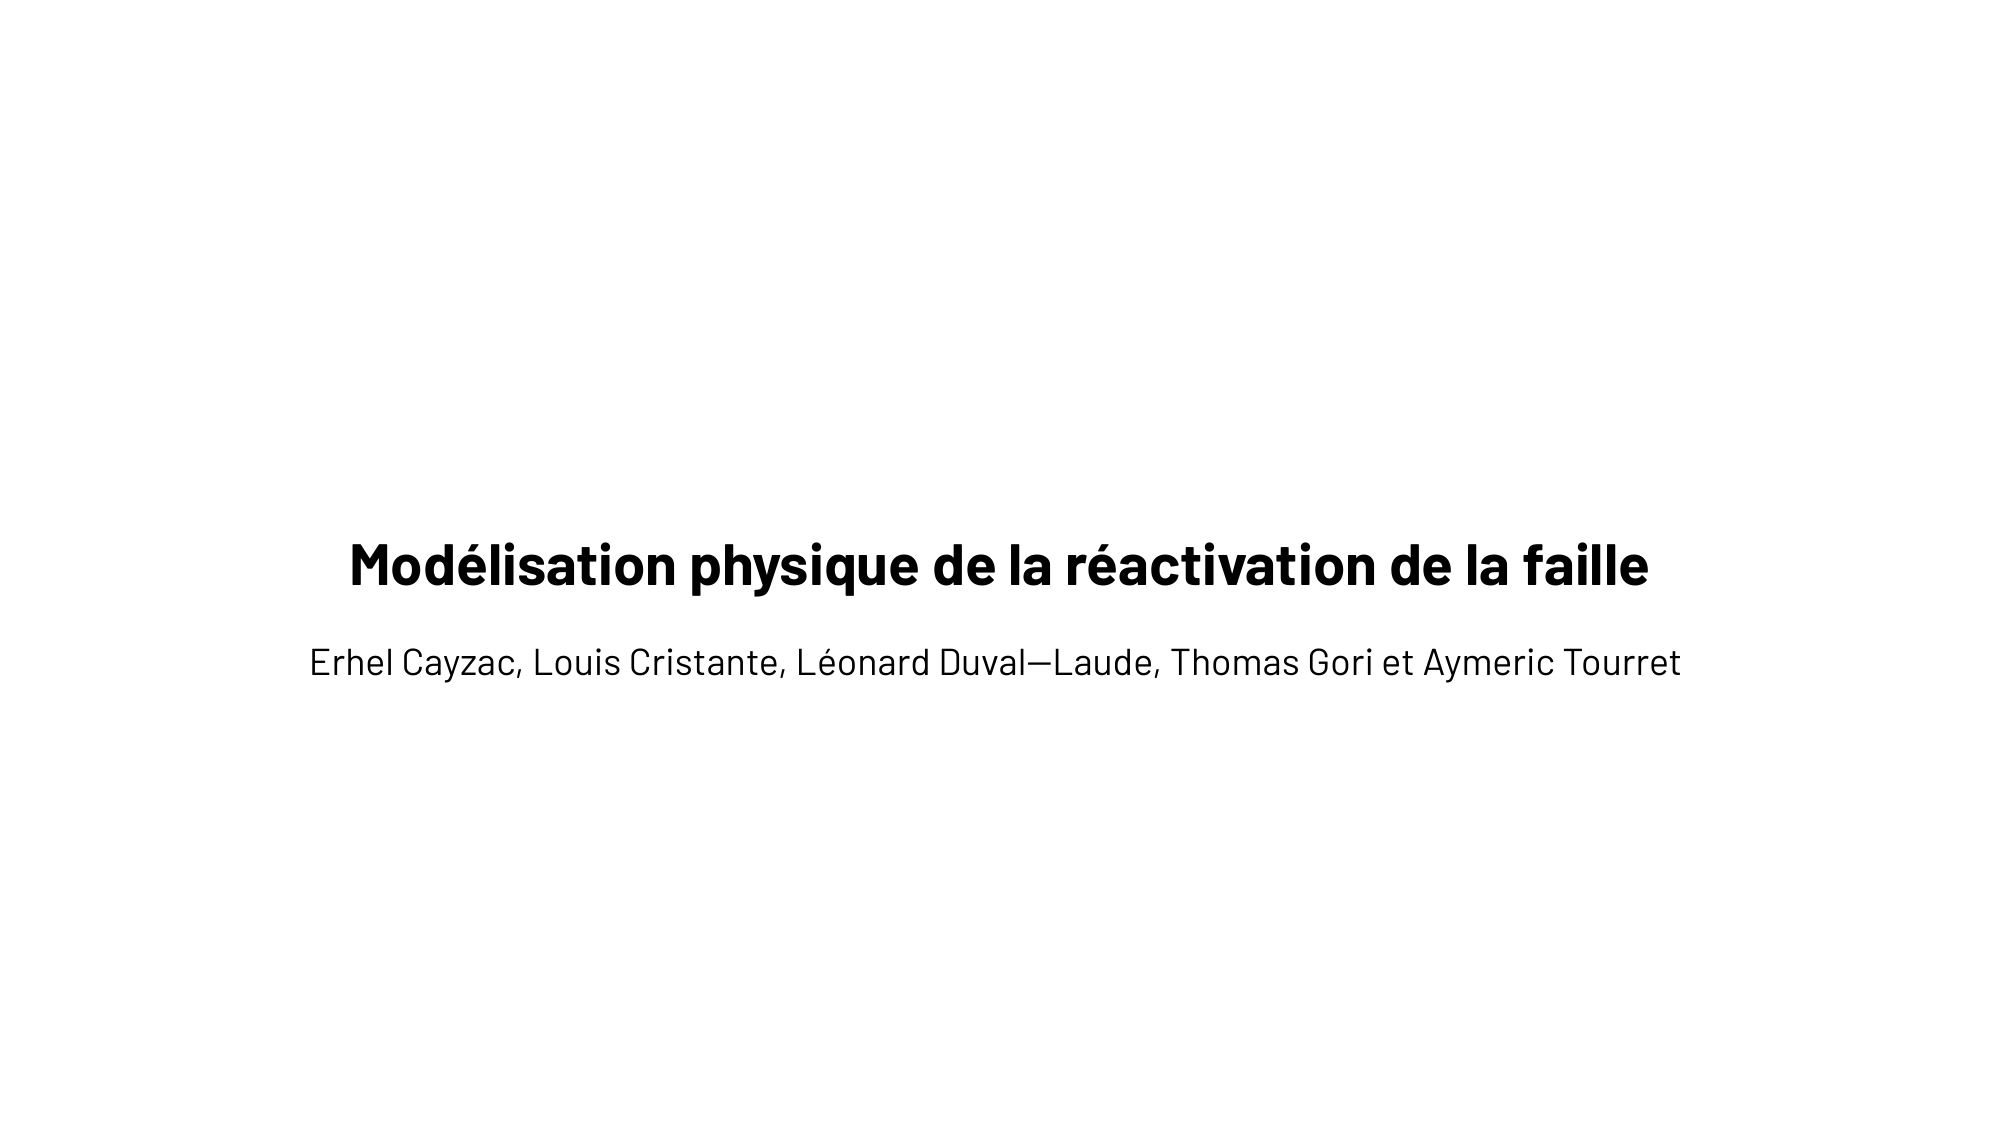

Modélisation physique de la réactivation de la faille
Erhel Cayzac, Louis Cristante, Léonard Duval--Laude, Thomas Gori et Aymeric Tourret